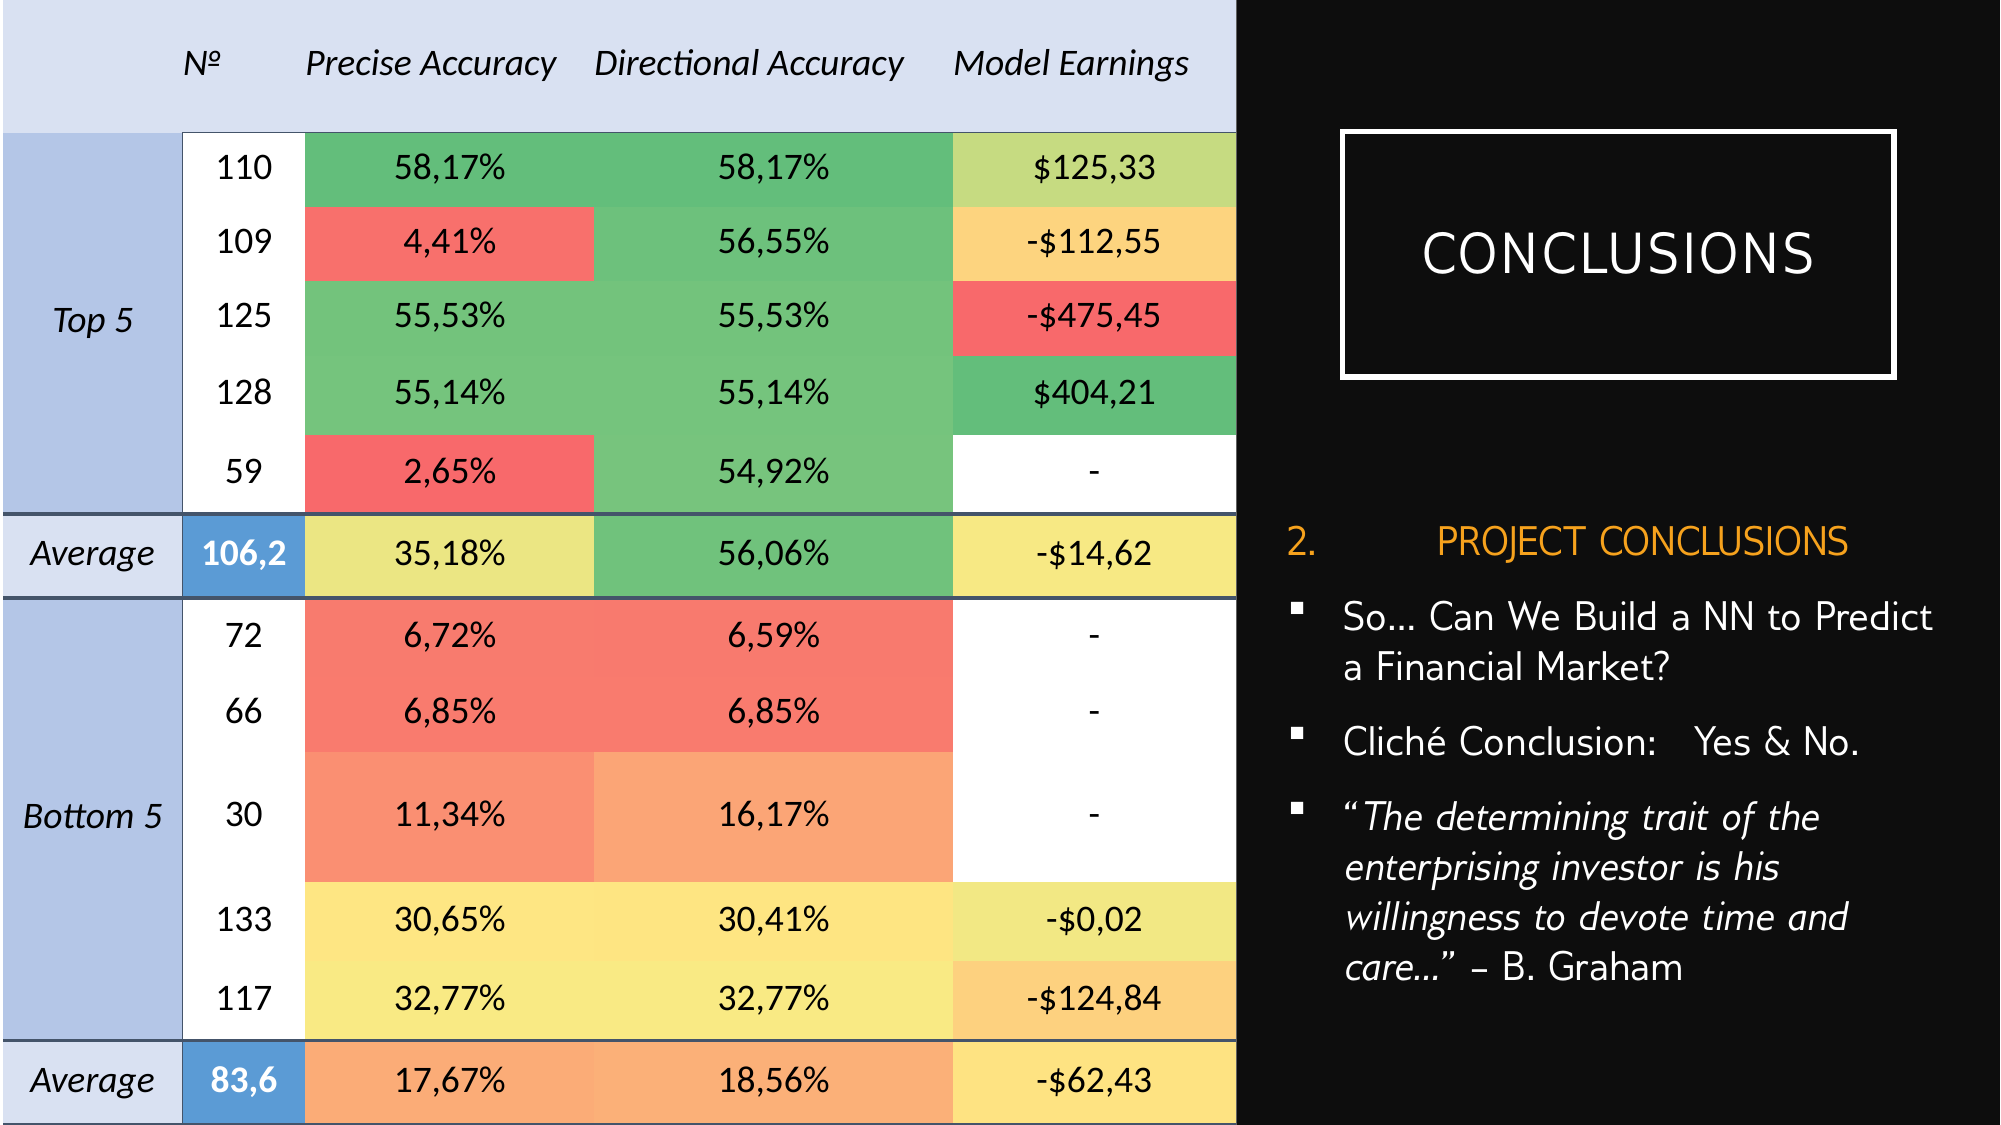

|  | № | Precise Accuracy | Directional Accuracy | Model Earnings |
| --- | --- | --- | --- | --- |
| Top 5 | 110 | 58,17% | 58,17% | $125,33 |
|  | 109 | 4,41% | 56,55% | -$112,55 |
|  | 125 | 55,53% | 55,53% | -$475,45 |
|  | 128 | 55,14% | 55,14% | $404,21 |
|  | 59 | 2,65% | 54,92% | - |
| Average | 106,2 | 35,18% | 56,06% | -$14,62 |
| Bottom 5 | 72 | 6,72% | 6,59% | - |
|  | 66 | 6,85% | 6,85% | - |
|  | 30 | 11,34% | 16,17% | - |
|  | 133 | 30,65% | 30,41% | -$0,02 |
|  | 117 | 32,77% | 32,77% | -$124,84 |
| Average | 83,6 | 17,67% | 18,56% | -$62,43 |

# Conclusions
2.	PROJECT CONCLUSIONS
So… Can We Build a NN to Predict a Financial Market?
Cliché Conclusion:   Yes & No.
“The determining trait of the enterprising investor is his willingness to devote time and care…” – B. Graham